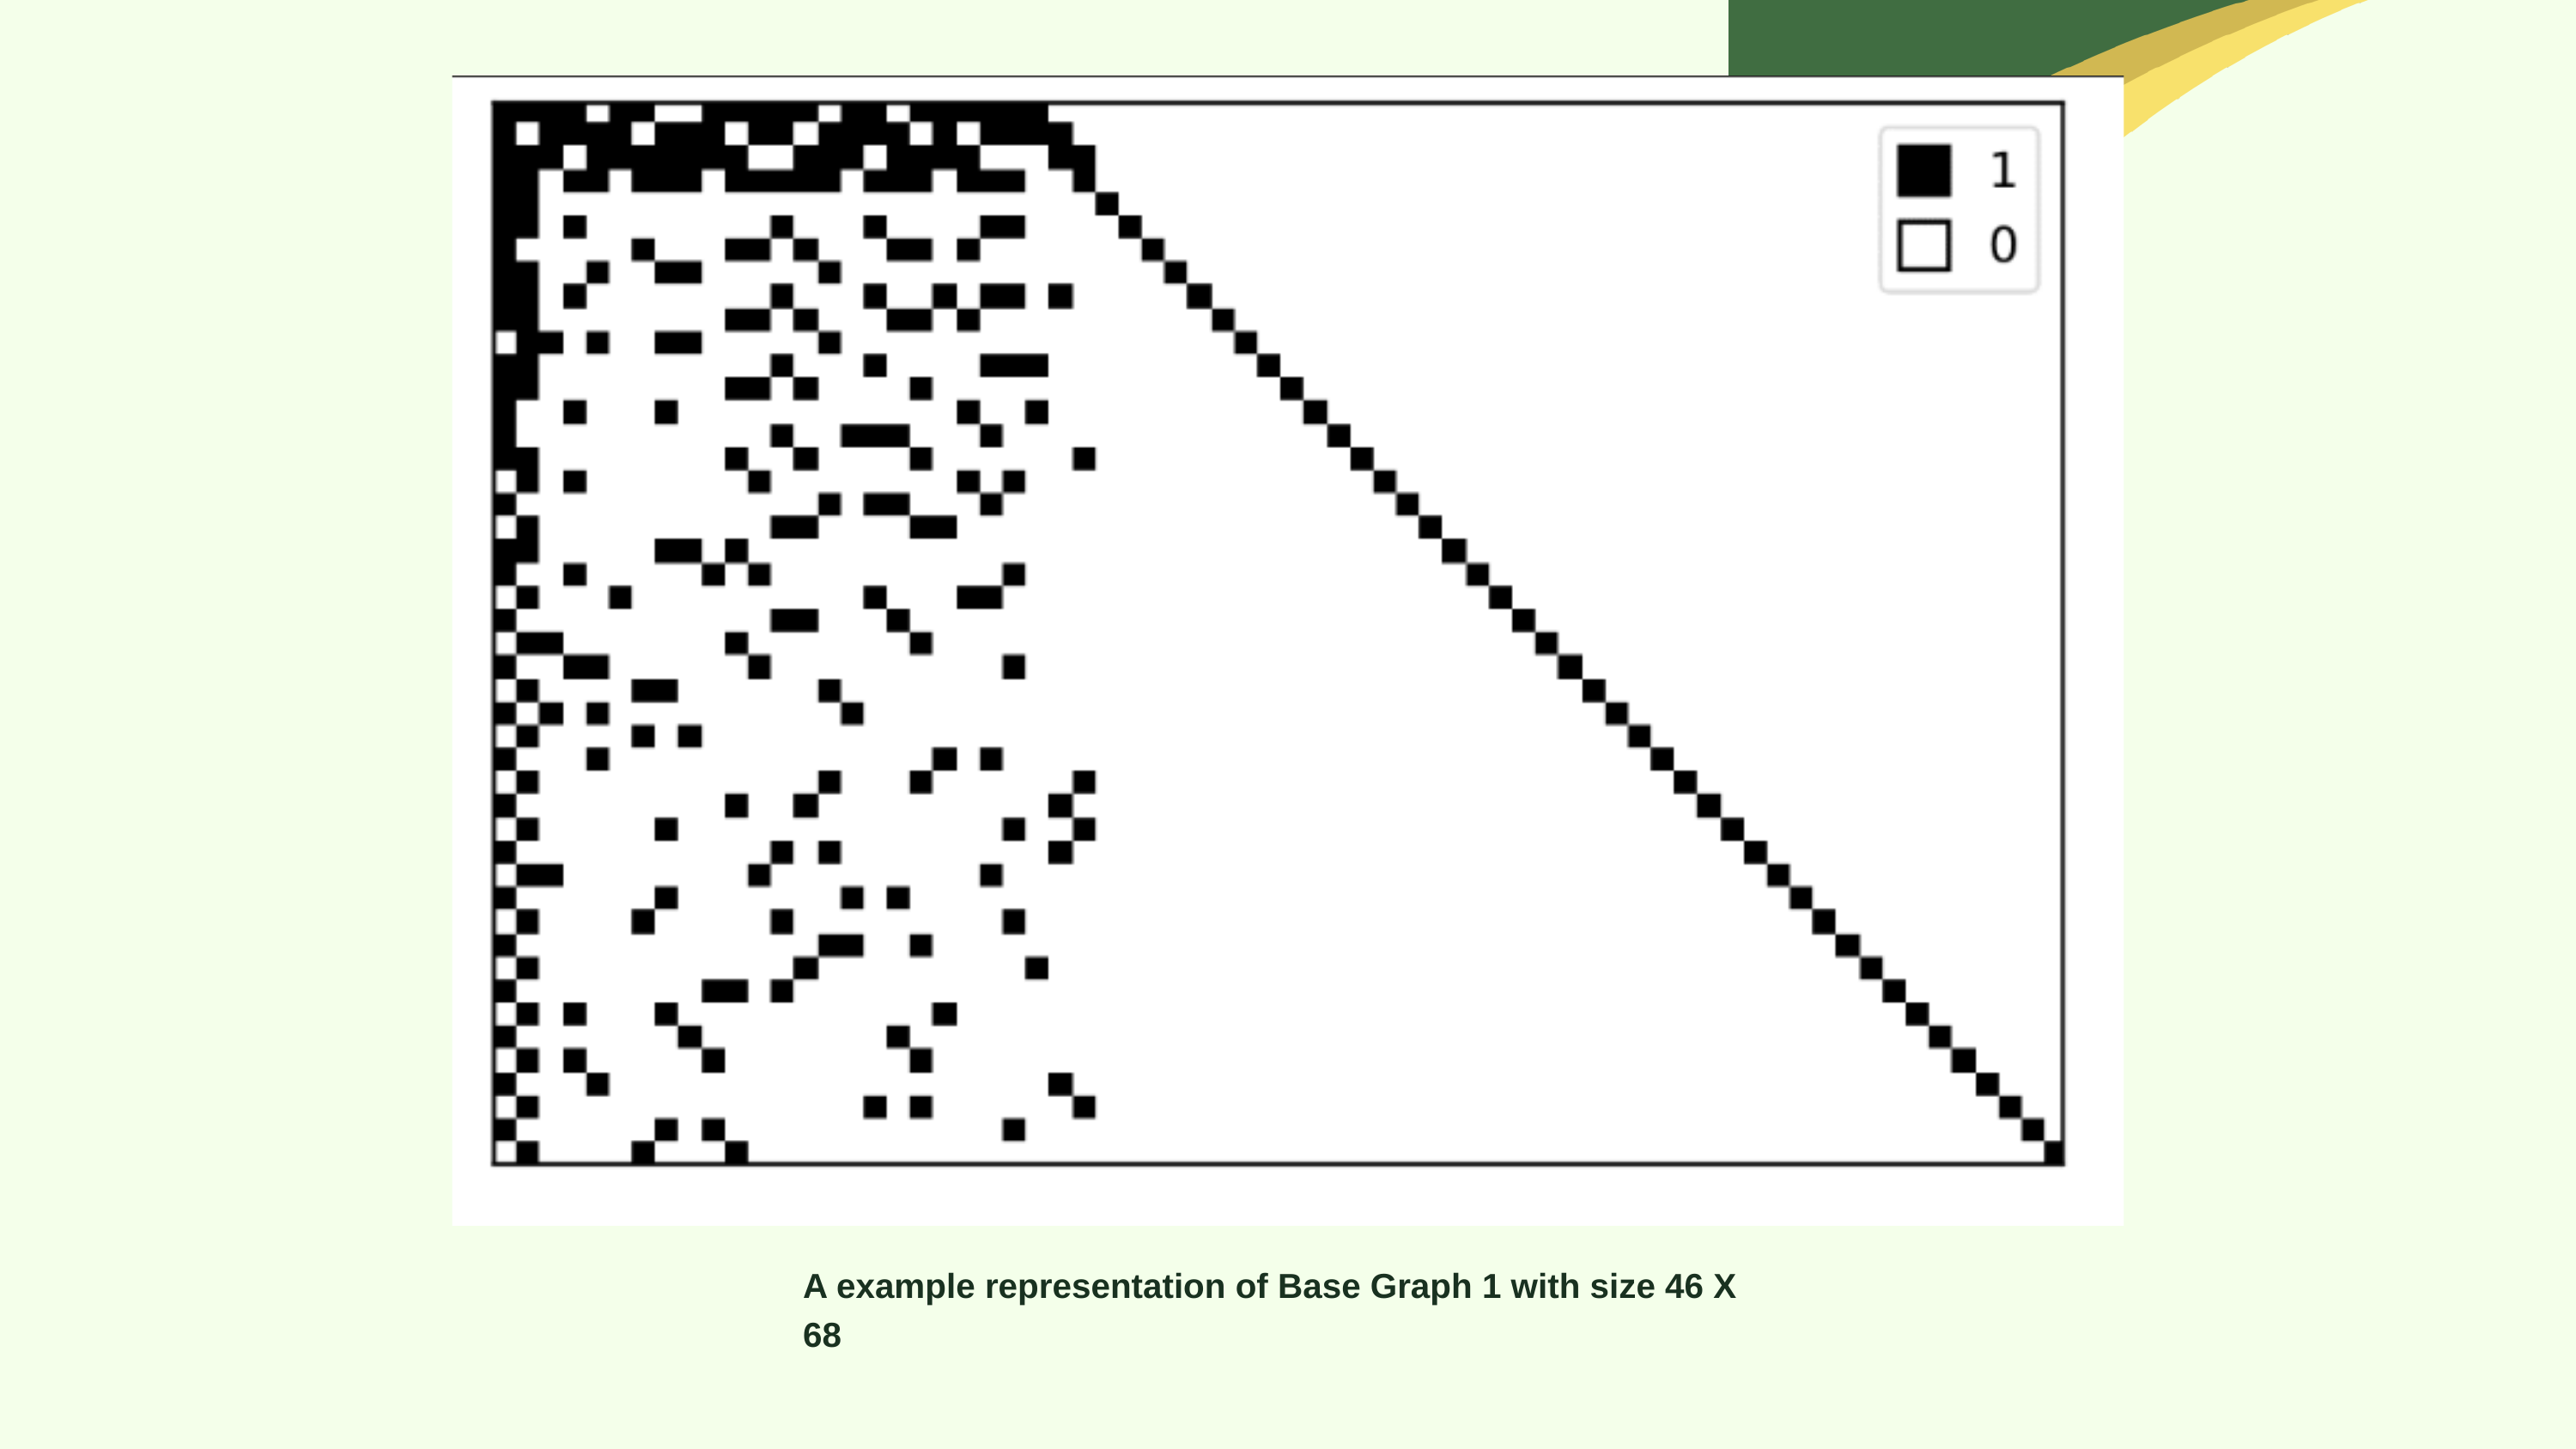

A example representation of Base Graph 1 with size 46 X 68